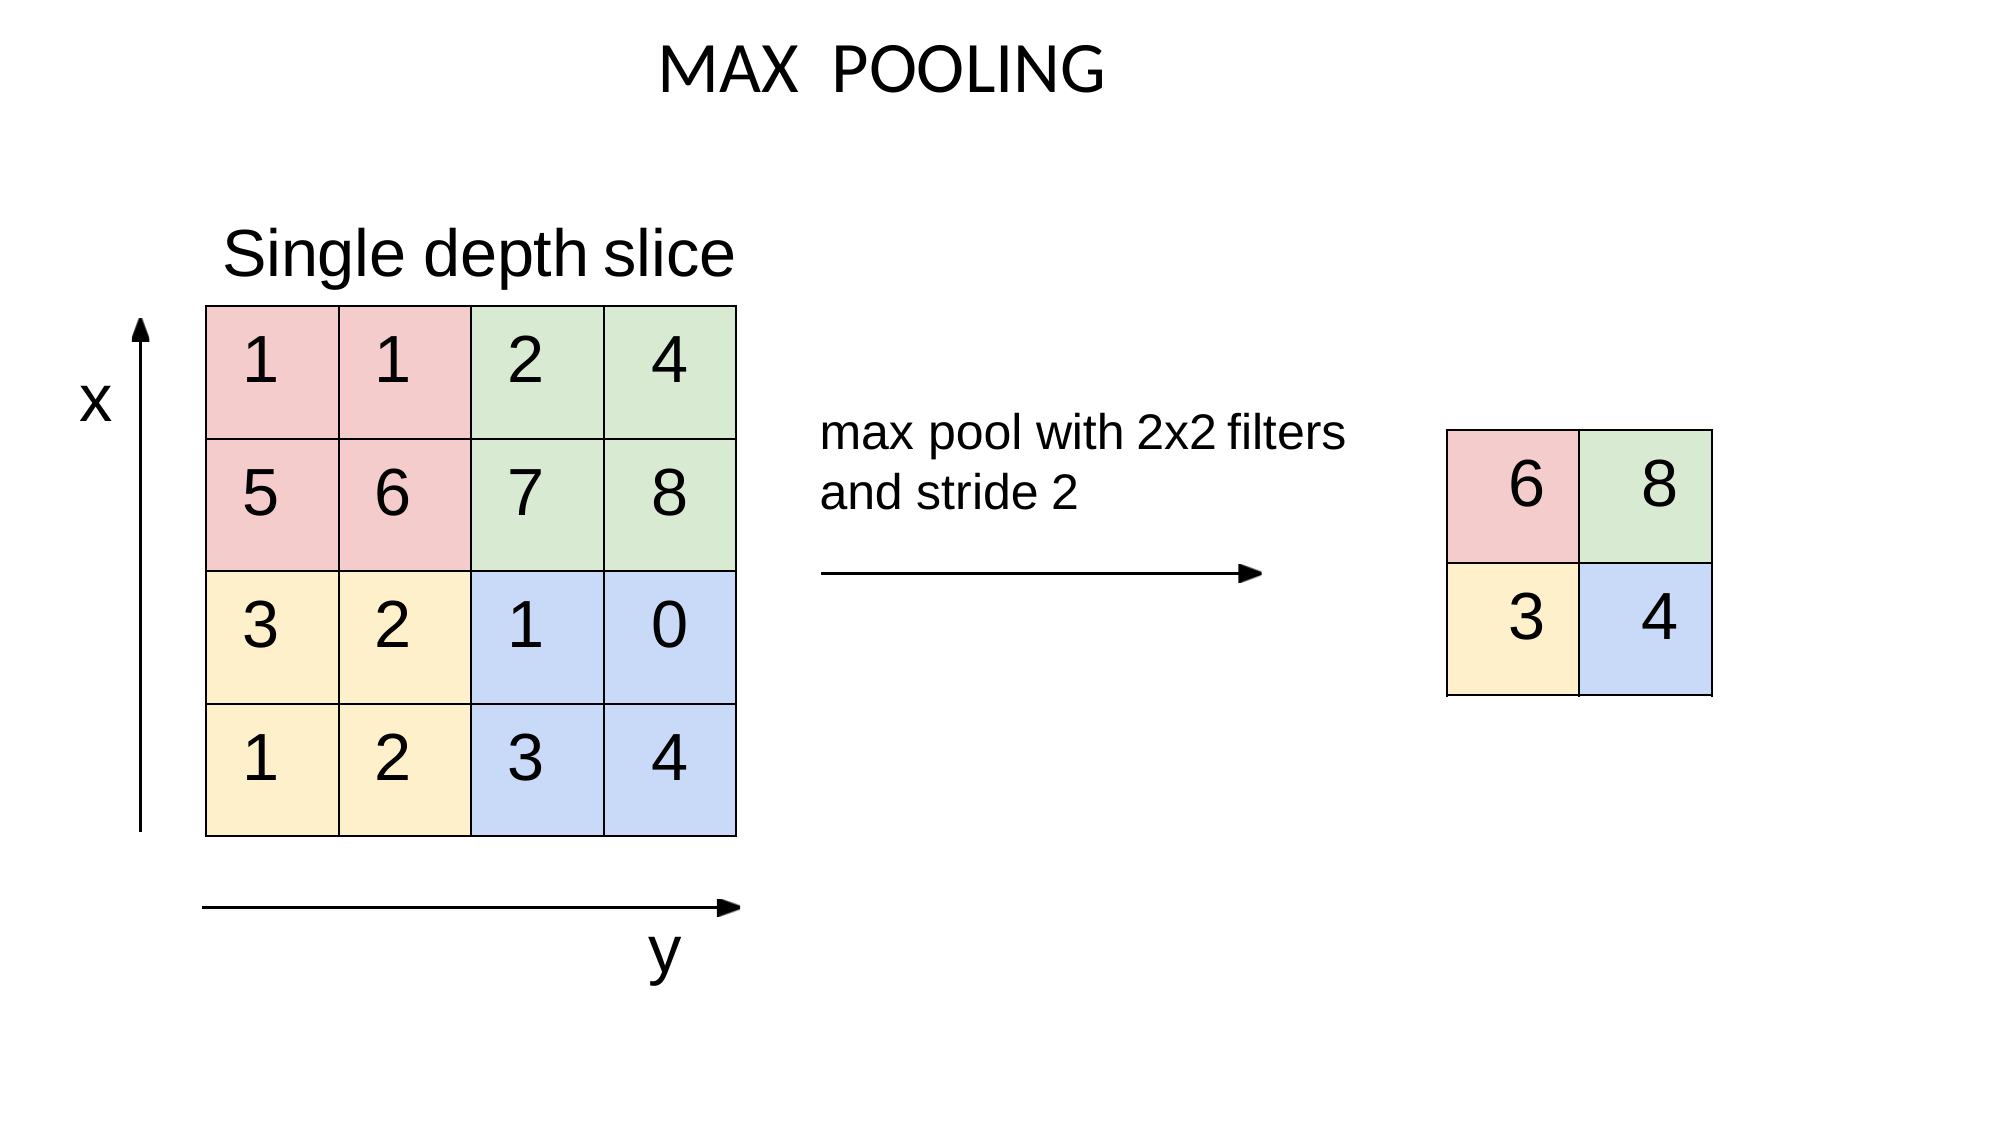

MAX
POOLING
Single
depth
slice

1

1

2

4

x
max pool with
2x2
filters

6

8

5

6

7

8
and
stride
2

3

4

3

2

1

0

1

2

3

4

y